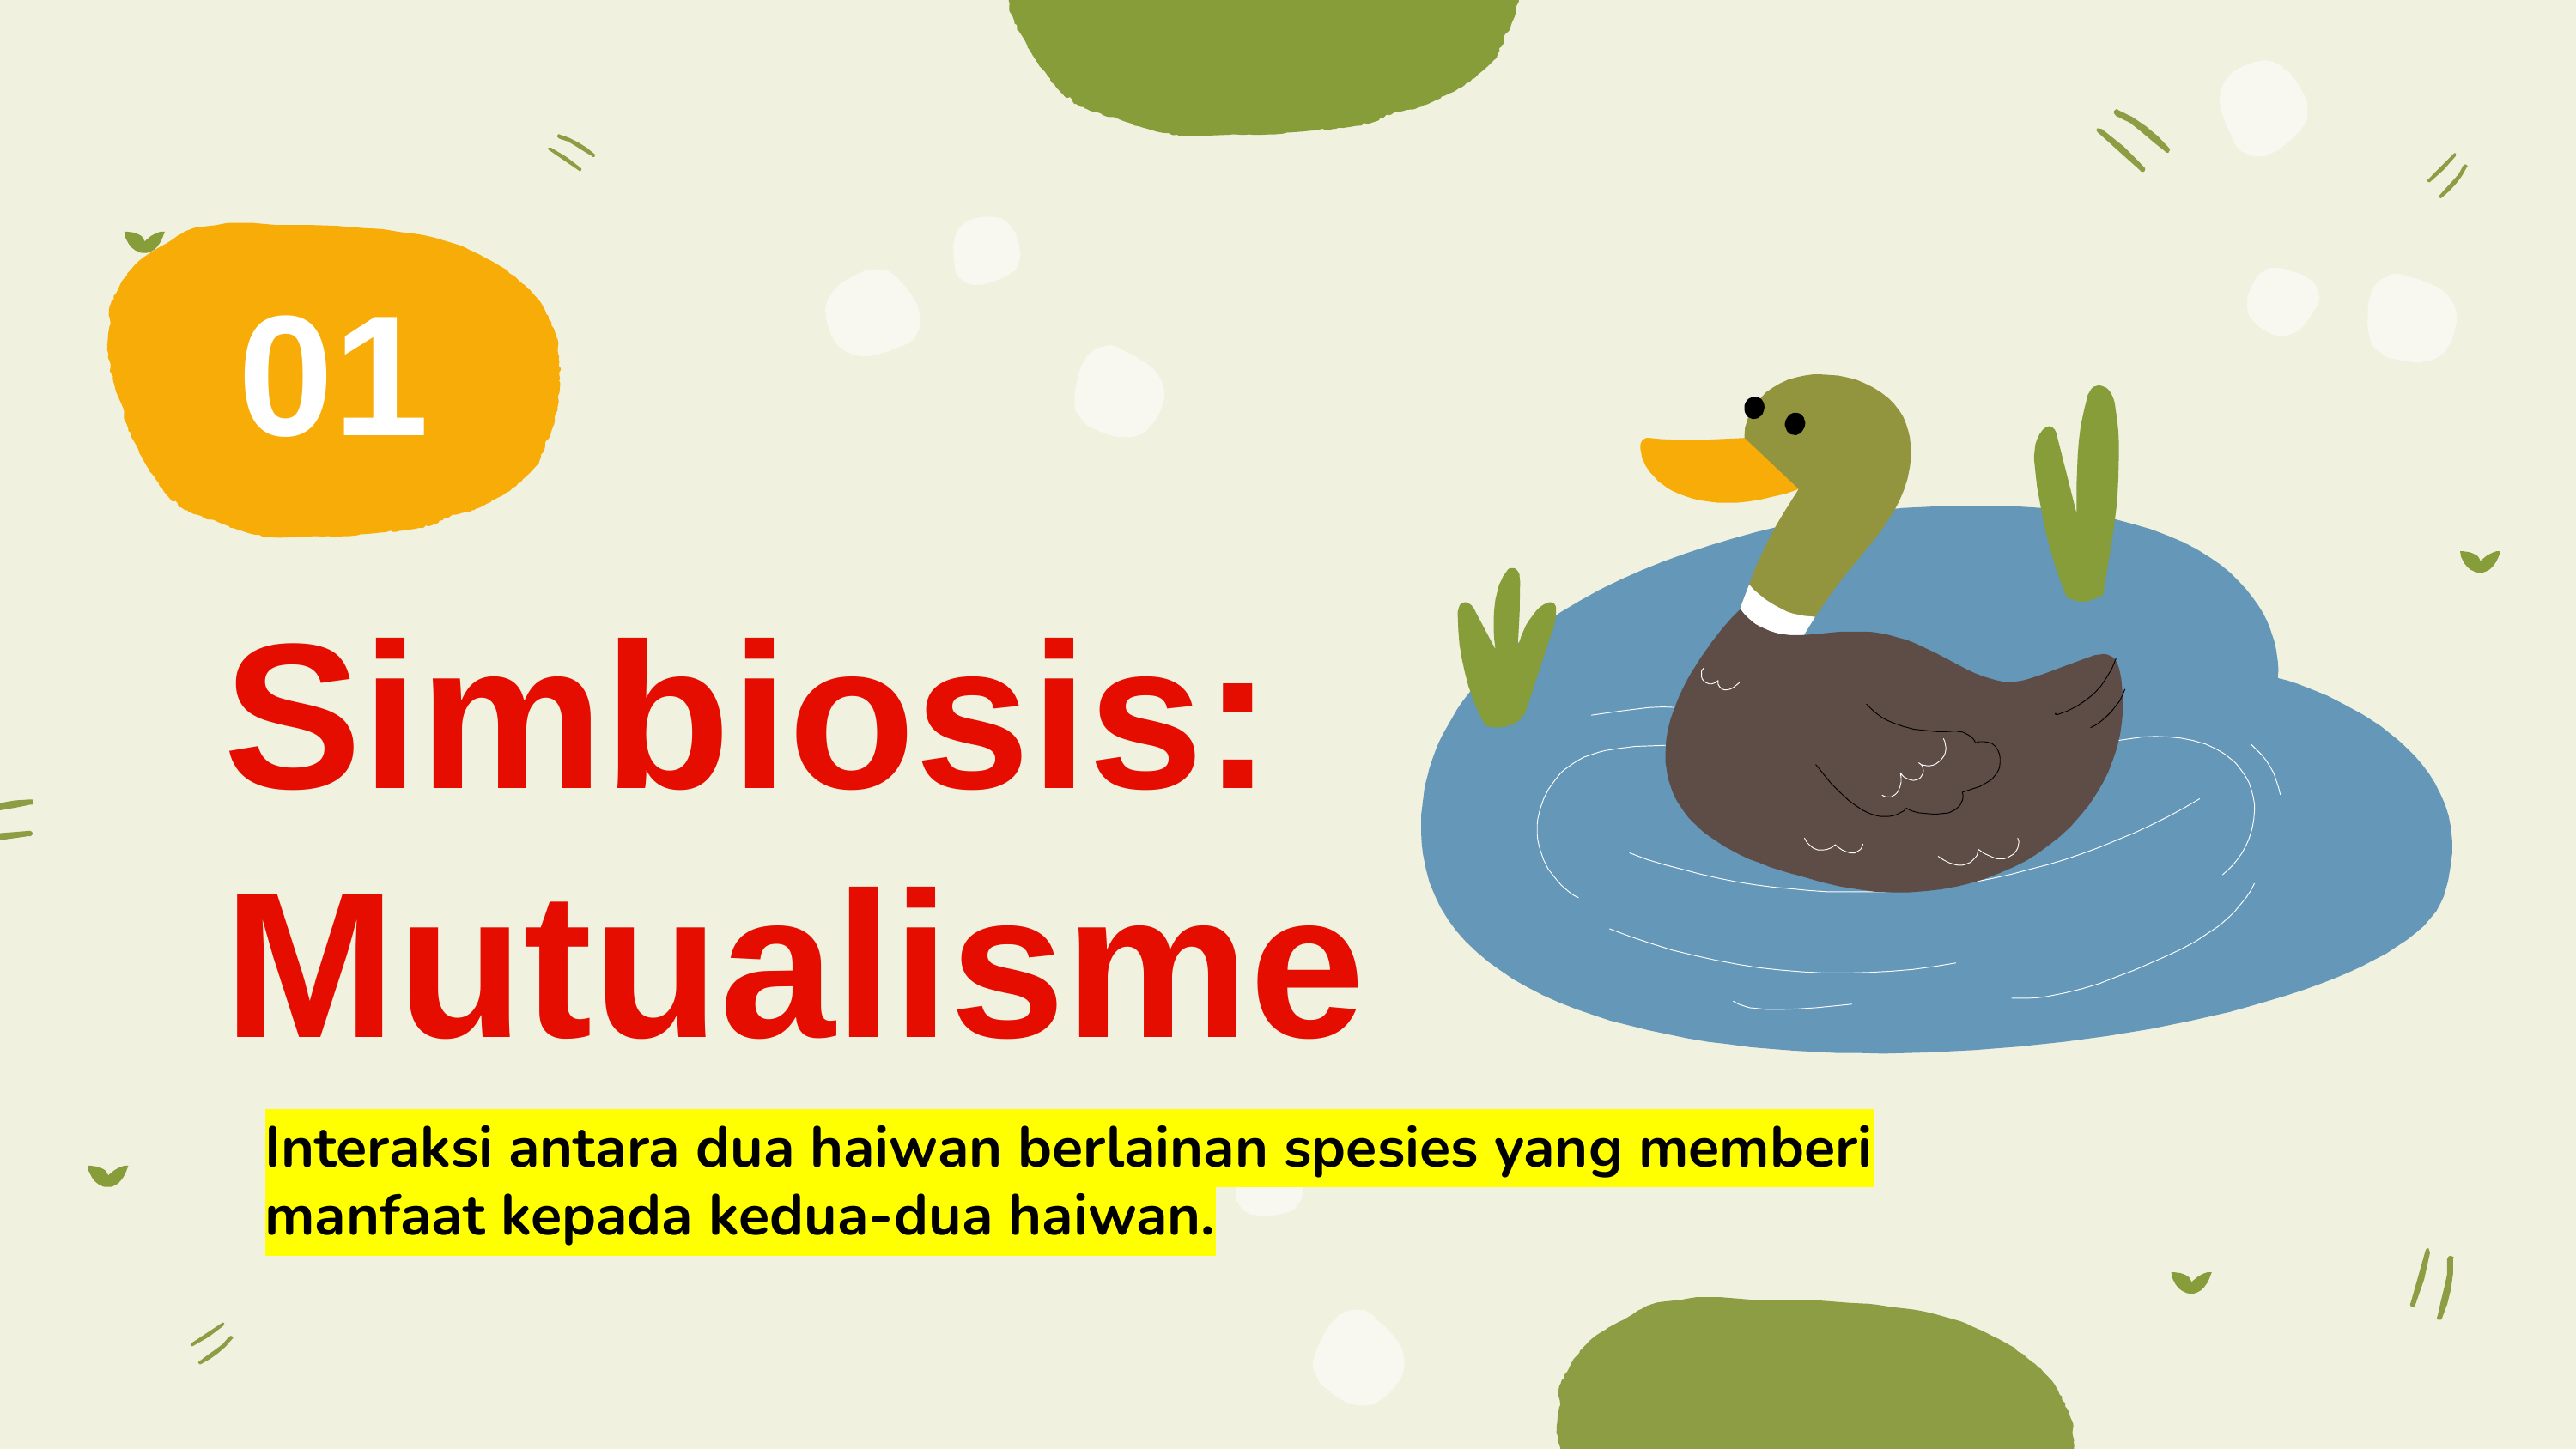

# 01

Simbiosis:
Mutualisme
Interaksi antara dua haiwan berlainan spesies yang memberi manfaat kepada kedua-dua haiwan.